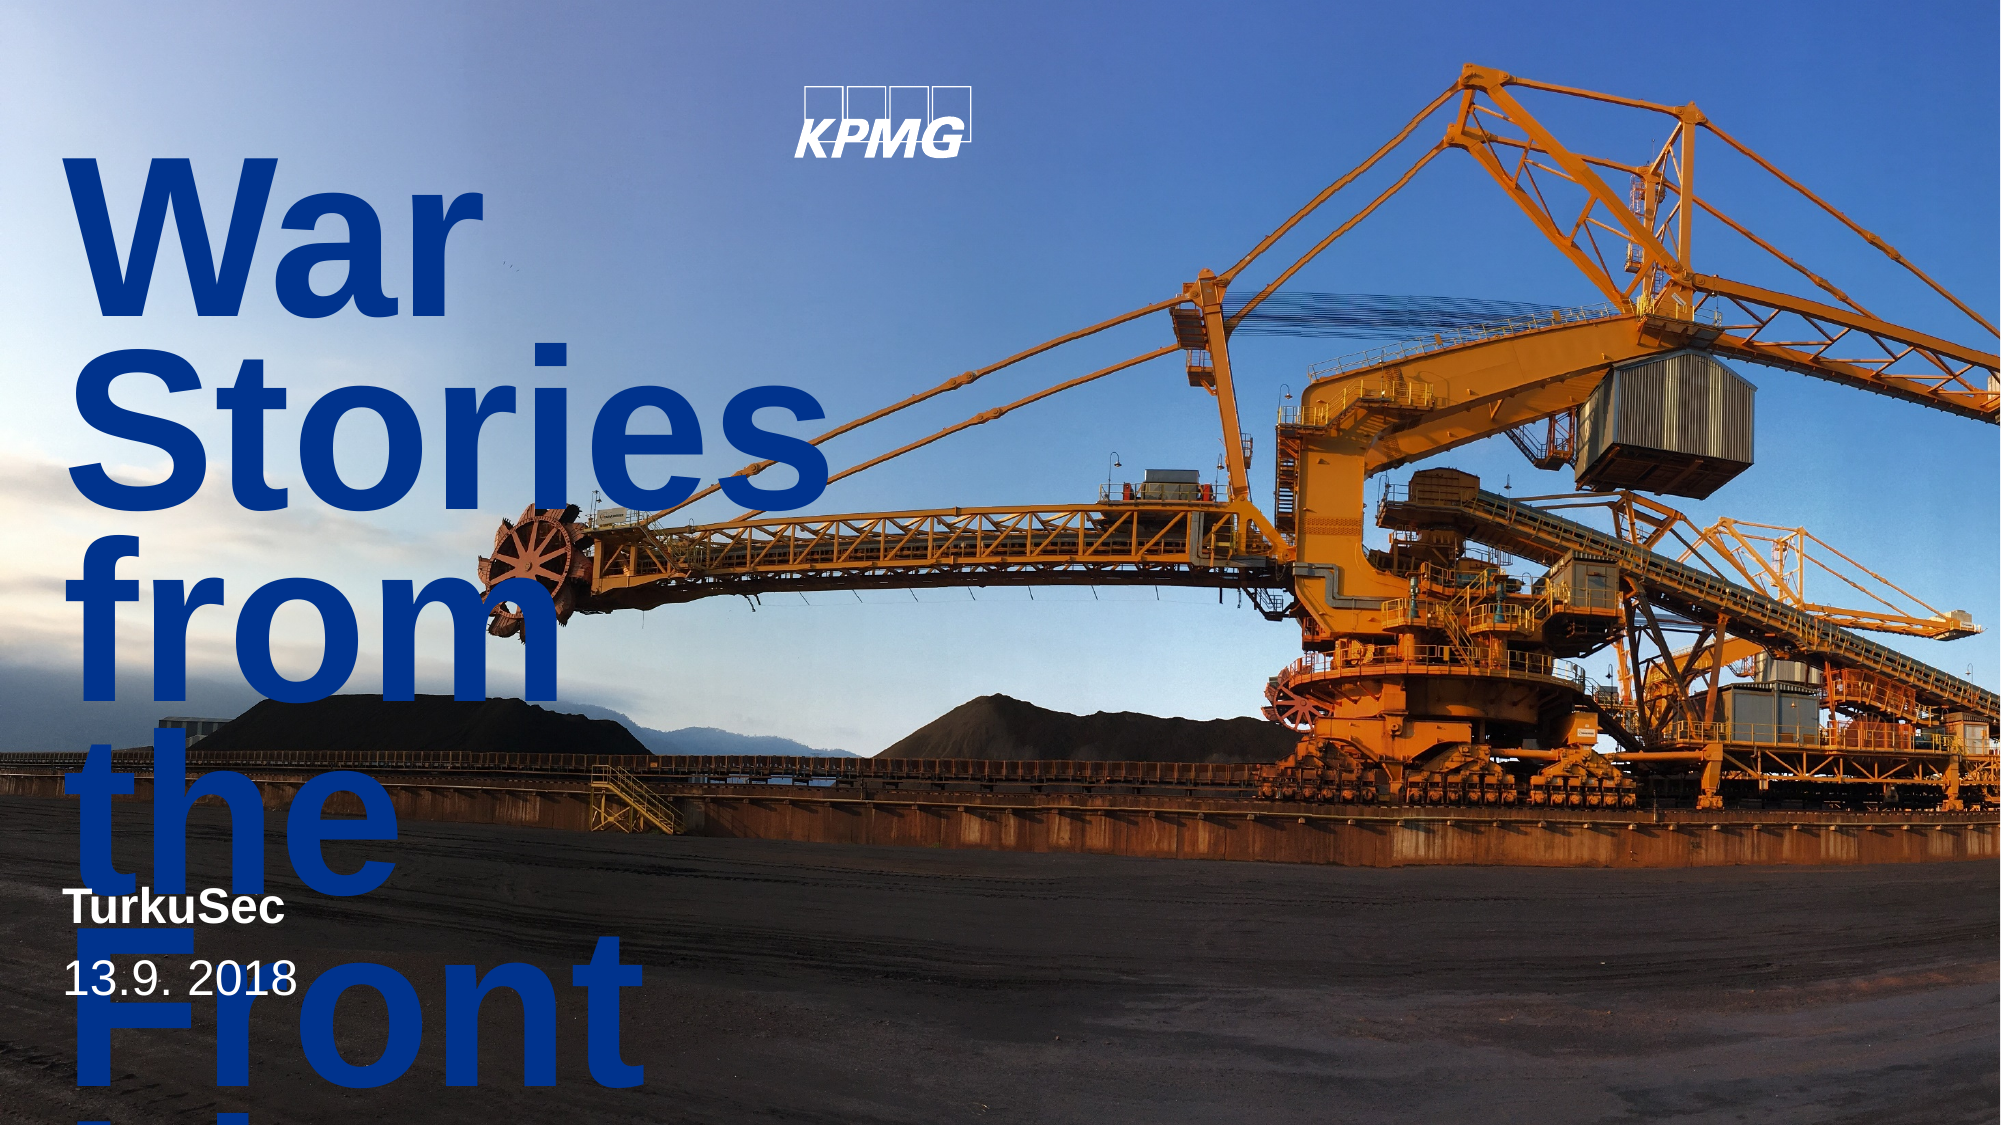

# War Stories from the Front Lines
TurkuSec
13.9. 2018